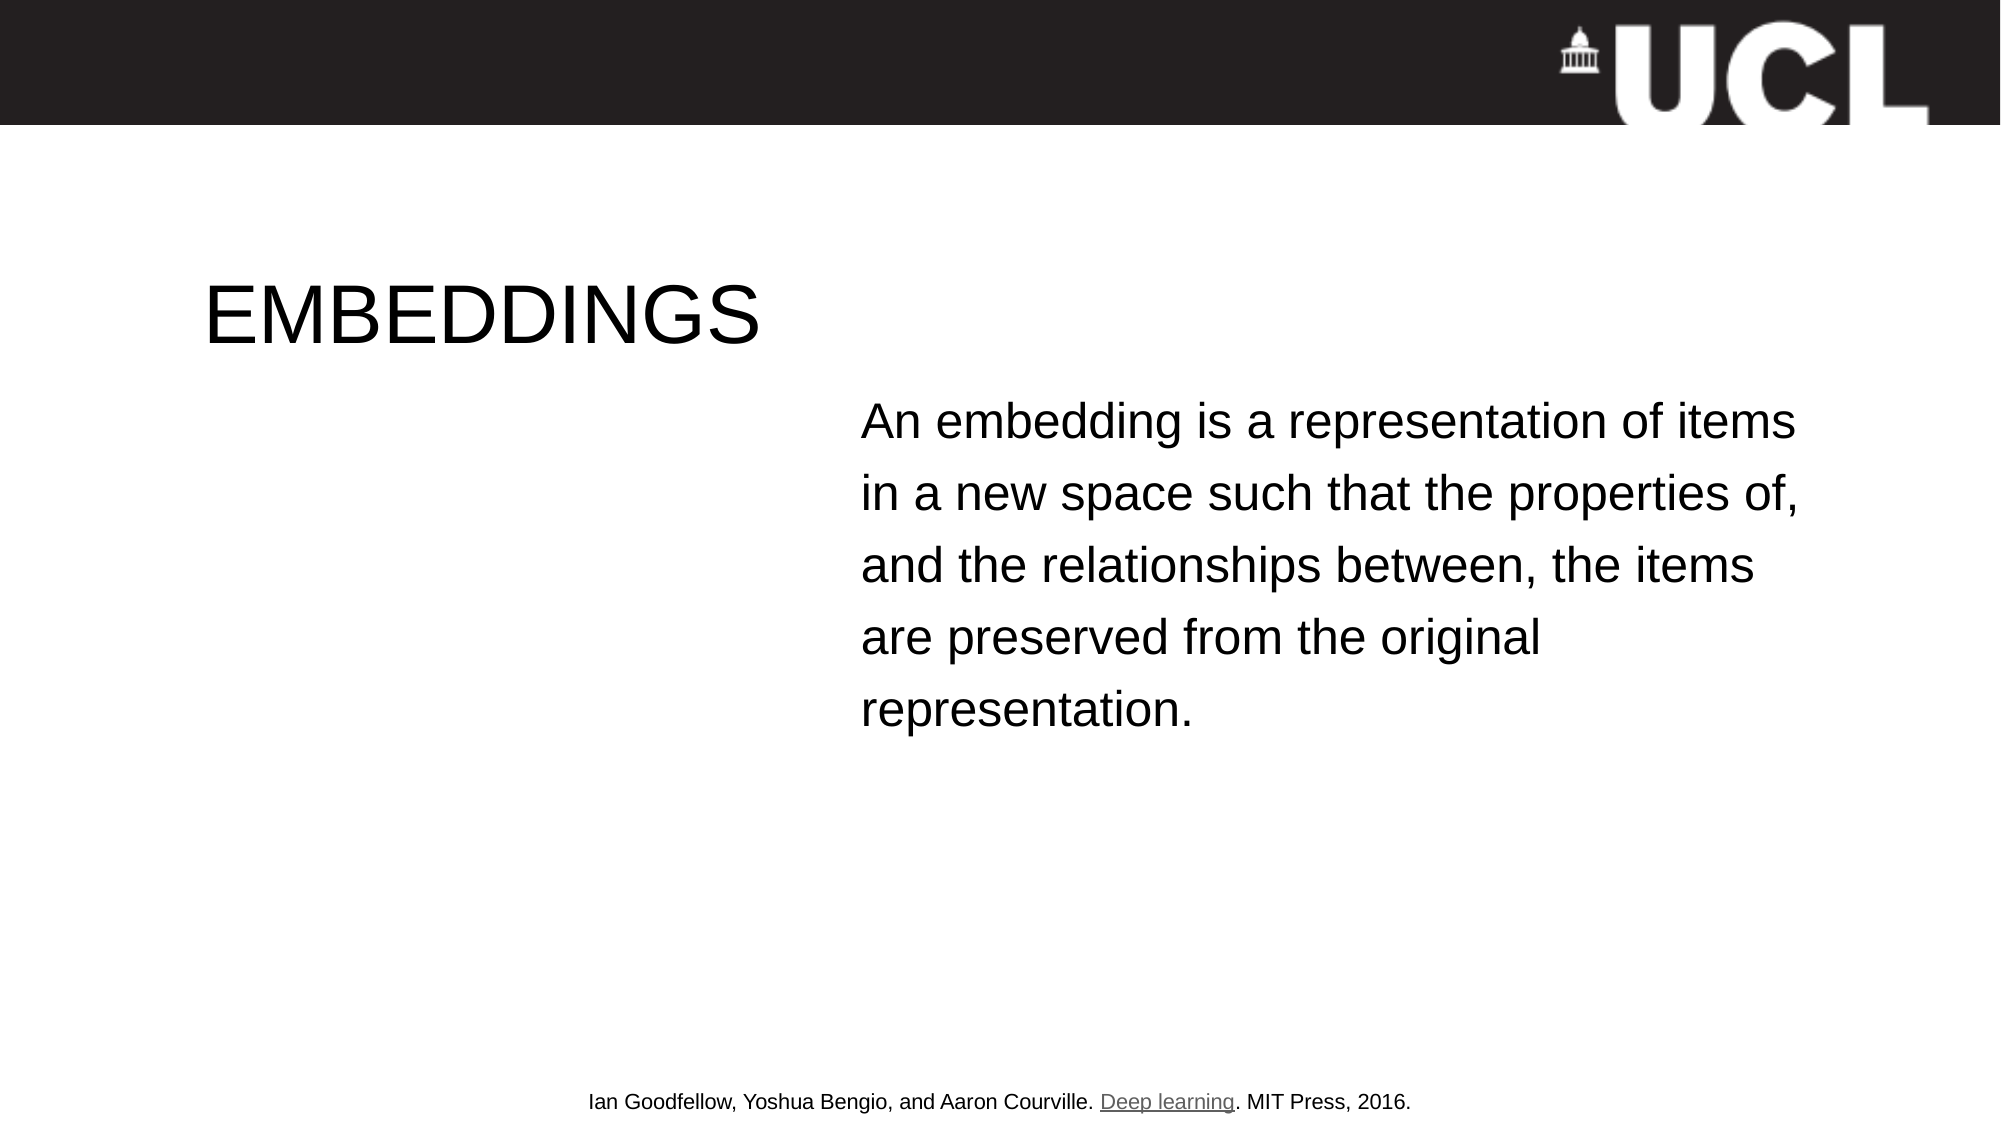

# Embeddings
An embedding is a representation of items in a new space such that the properties of, and the relationships between, the items are preserved from the original representation.
Ian Goodfellow, Yoshua Bengio, and Aaron Courville. Deep learning. MIT Press, 2016.